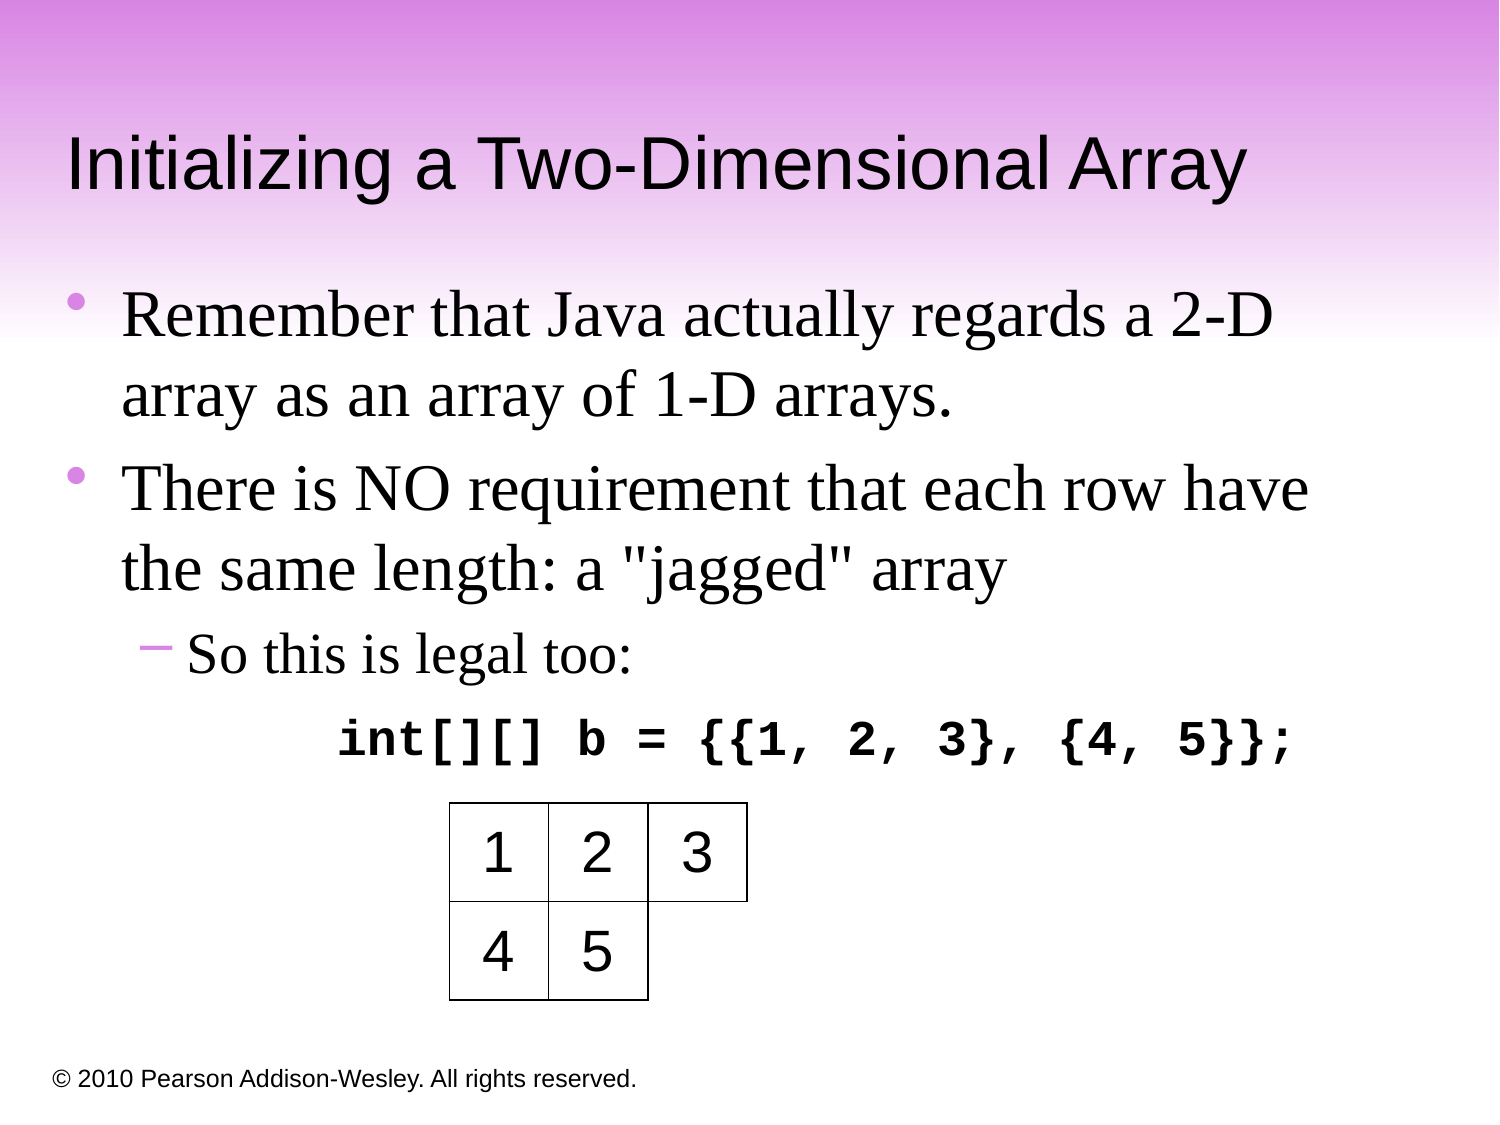

# Initializing a Two-Dimensional Array
Remember that Java actually regards a 2-D array as an array of 1-D arrays.
There is NO requirement that each row have the same length: a "jagged" array
So this is legal too:
		int[][] b = {{1, 2, 3}, {4, 5}};
| 1 | 2 | 3 |
| --- | --- | --- |
| 4 | 5 |  |